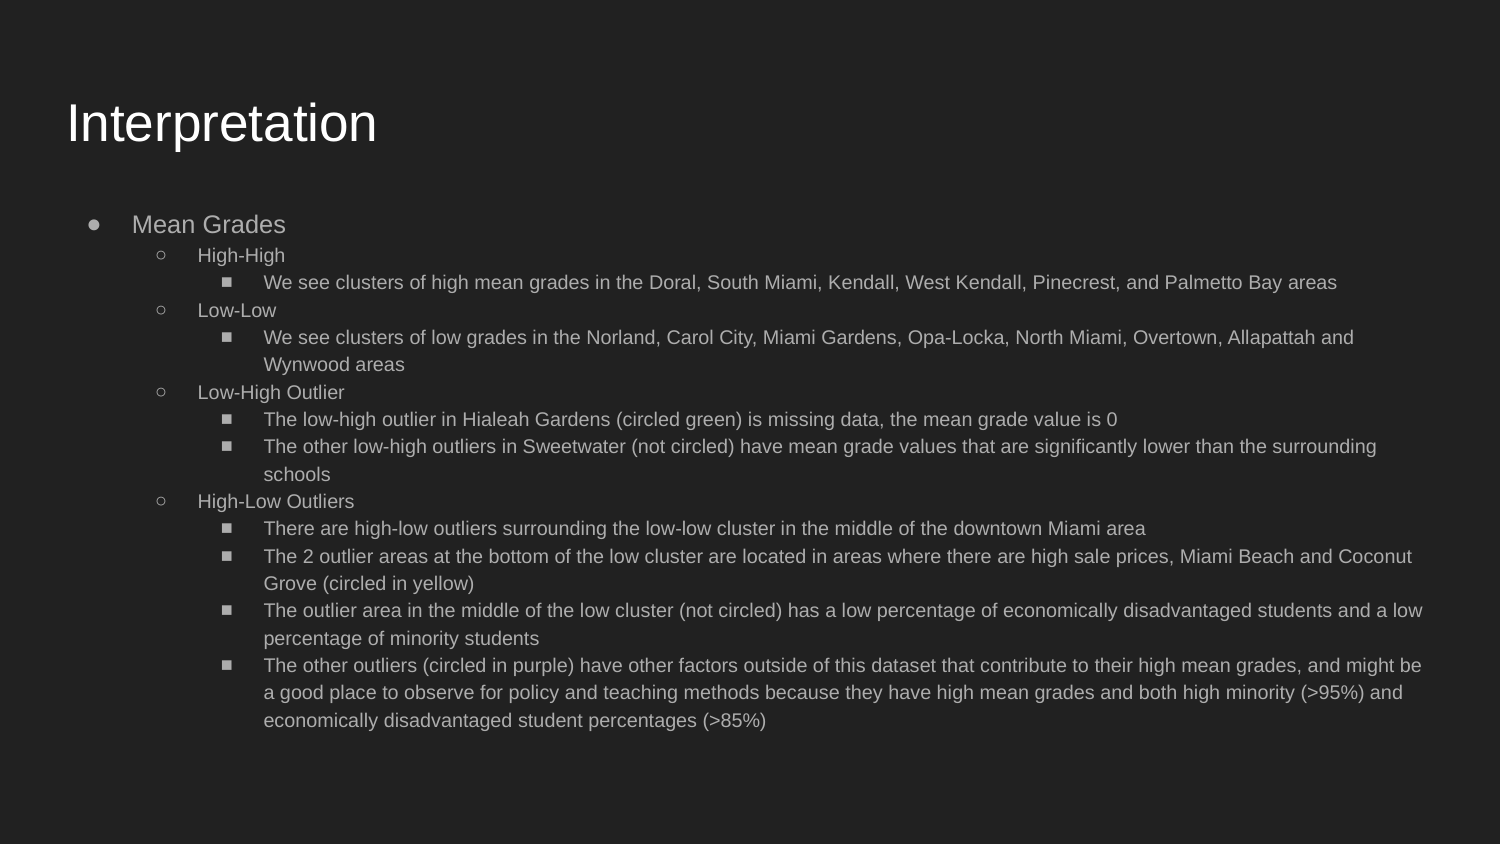

# Interpretation
Mean Grades
High-High
We see clusters of high mean grades in the Doral, South Miami, Kendall, West Kendall, Pinecrest, and Palmetto Bay areas
Low-Low
We see clusters of low grades in the Norland, Carol City, Miami Gardens, Opa-Locka, North Miami, Overtown, Allapattah and Wynwood areas
Low-High Outlier
The low-high outlier in Hialeah Gardens (circled green) is missing data, the mean grade value is 0
The other low-high outliers in Sweetwater (not circled) have mean grade values that are significantly lower than the surrounding schools
High-Low Outliers
There are high-low outliers surrounding the low-low cluster in the middle of the downtown Miami area
The 2 outlier areas at the bottom of the low cluster are located in areas where there are high sale prices, Miami Beach and Coconut Grove (circled in yellow)
The outlier area in the middle of the low cluster (not circled) has a low percentage of economically disadvantaged students and a low percentage of minority students
The other outliers (circled in purple) have other factors outside of this dataset that contribute to their high mean grades, and might be a good place to observe for policy and teaching methods because they have high mean grades and both high minority (>95%) and economically disadvantaged student percentages (>85%)